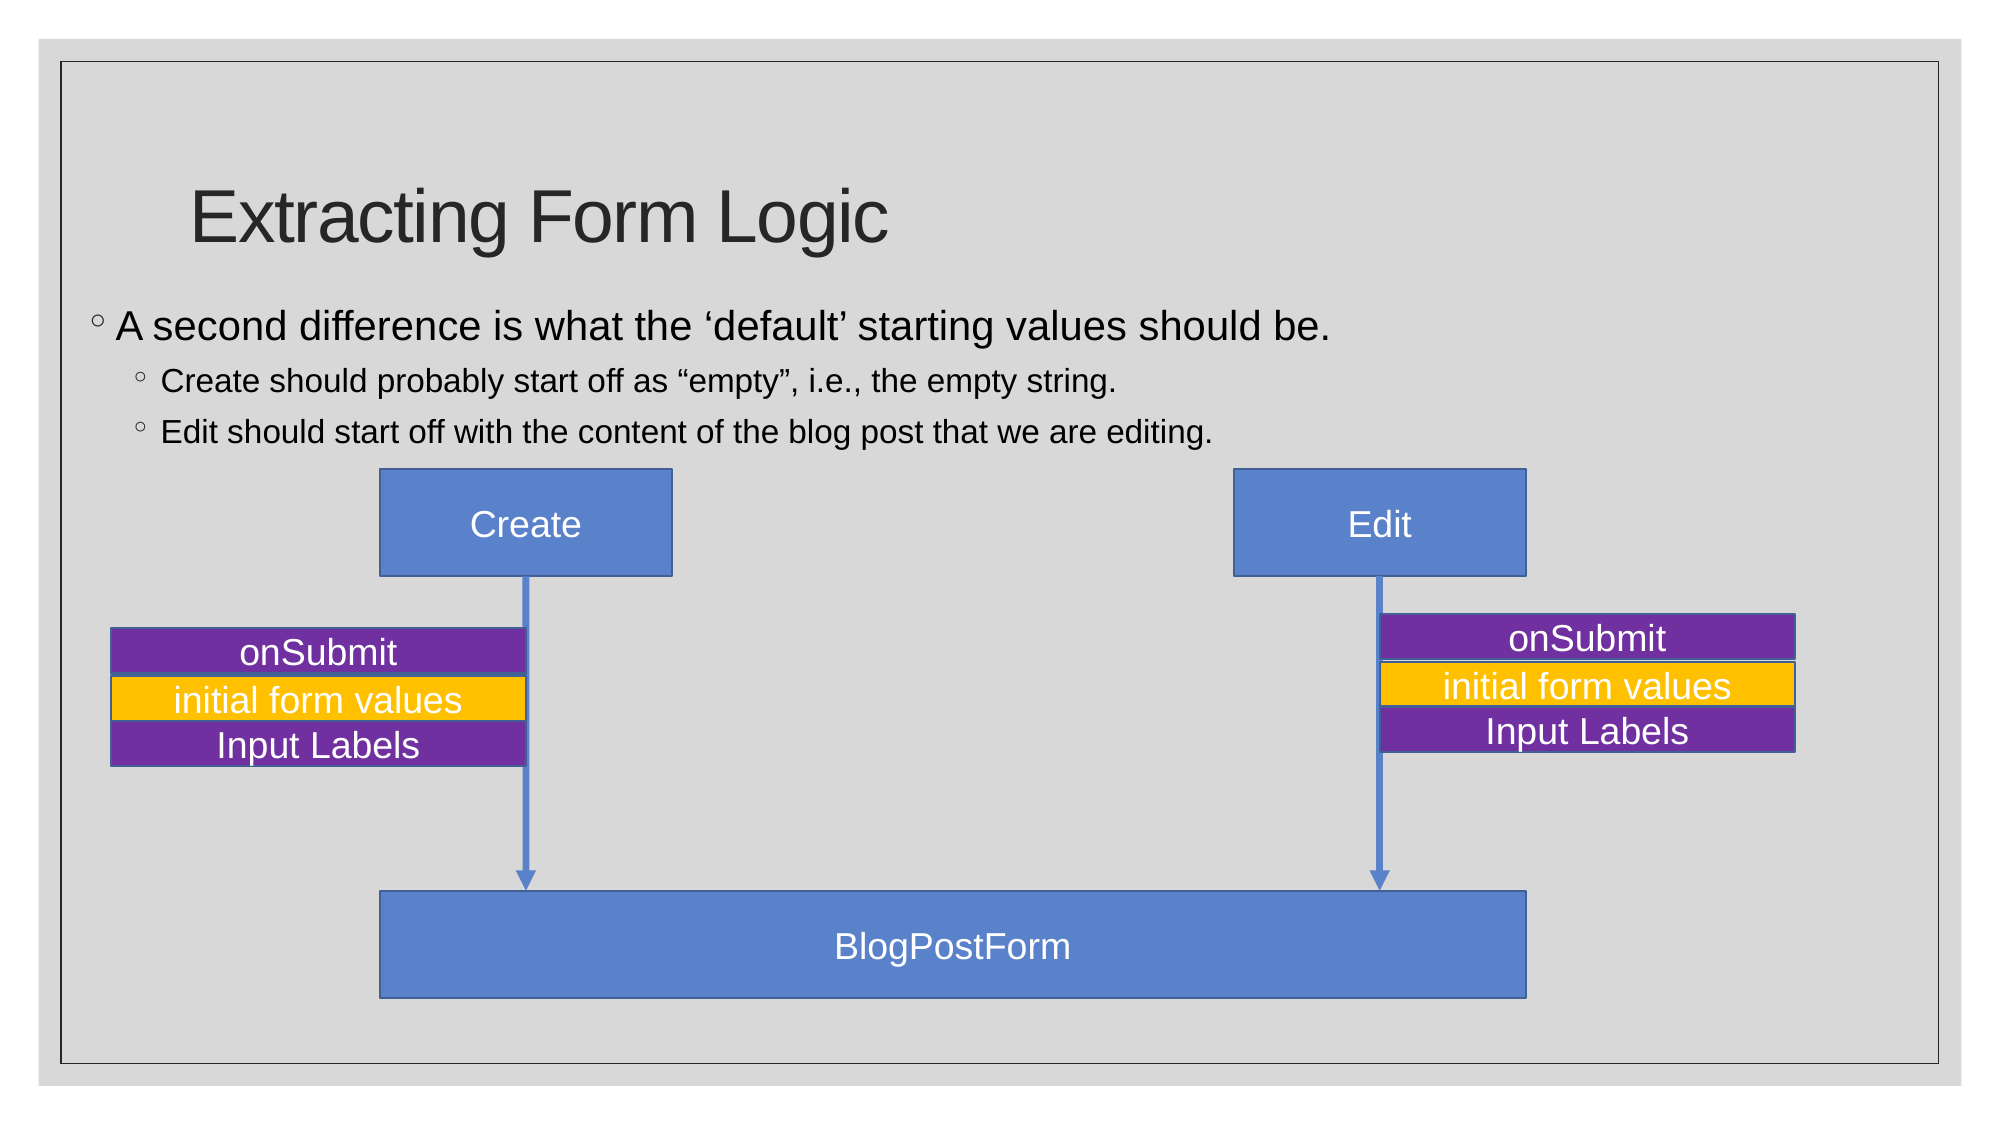

# Extracting Form Logic
A second difference is what the ‘default’ starting values should be.
Create should probably start off as “empty”, i.e., the empty string.
Edit should start off with the content of the blog post that we are editing.
Edit
Create
onSubmit
initial form values
Input Labels
onSubmit
initial form values
Input Labels
BlogPostForm